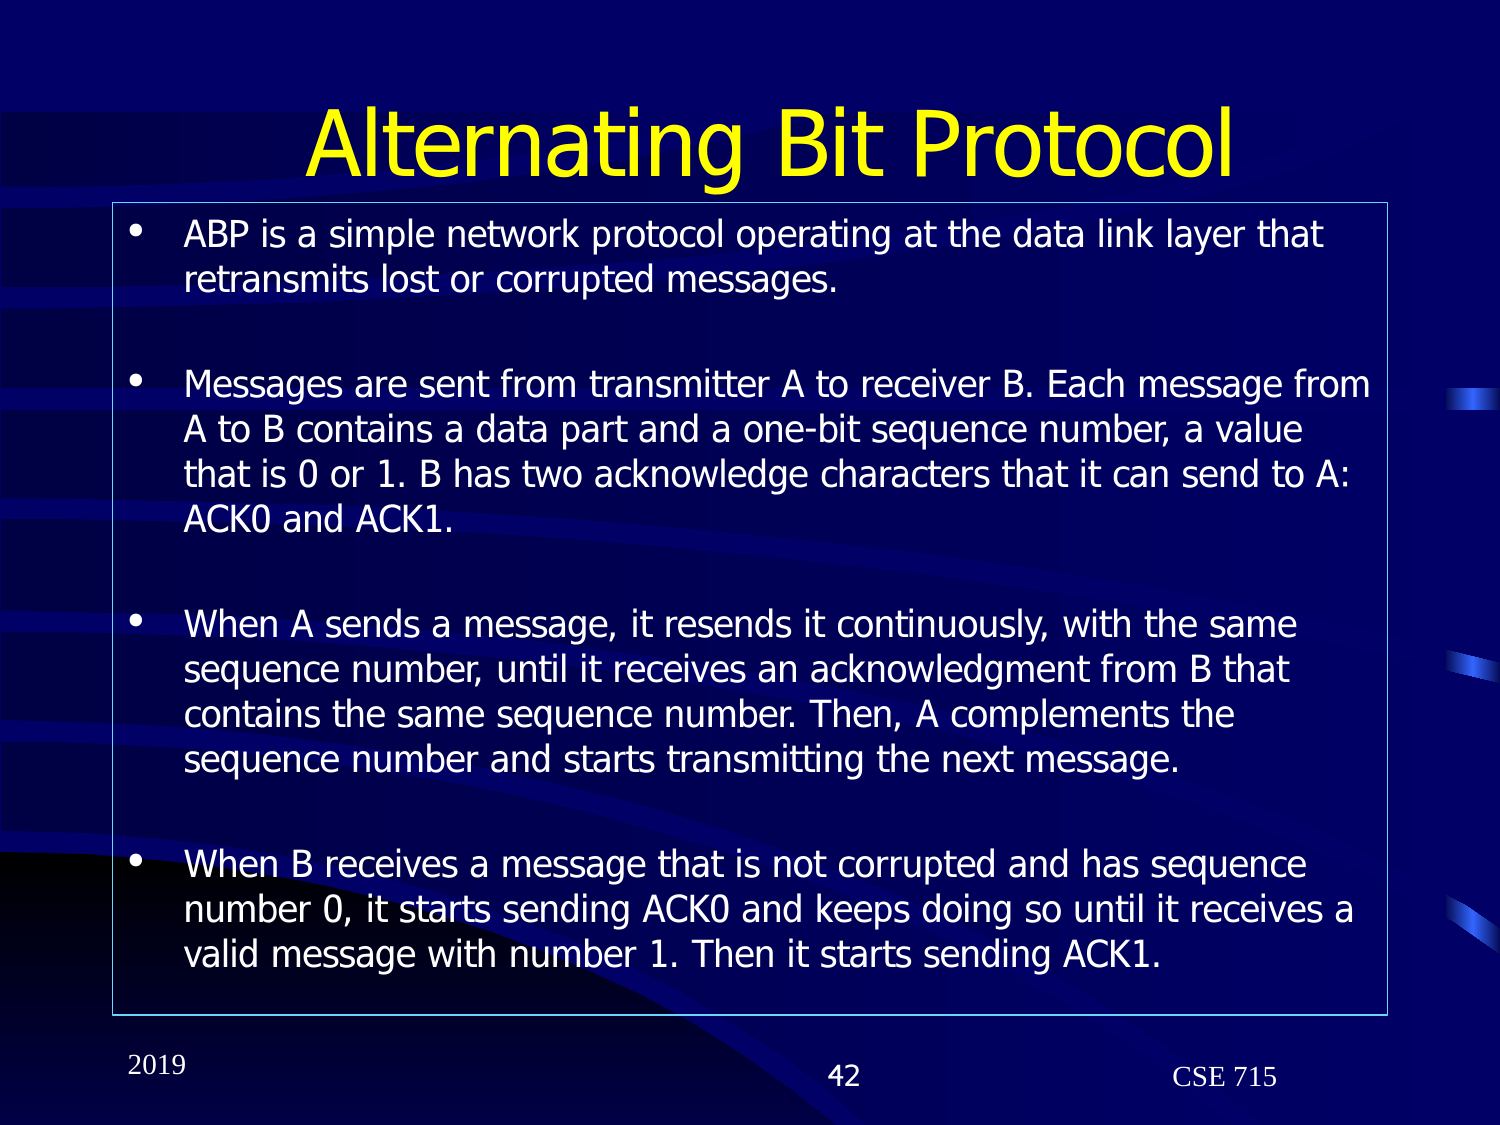

# Alternating Bit Protocol
ABP is a simple network protocol operating at the data link layer that retransmits lost or corrupted messages.

Messages are sent from transmitter A to receiver B. Each message from A to B contains a data part and a one-bit sequence number, a value that is 0 or 1. B has two acknowledge characters that it can send to A: ACK0 and ACK1.

When A sends a message, it resends it continuously, with the same sequence number, until it receives an acknowledgment from B that contains the same sequence number. Then, A complements the sequence number and starts transmitting the next message.

When B receives a message that is not corrupted and has sequence number 0, it starts sending ACK0 and keeps doing so until it receives a valid message with number 1. Then it starts sending ACK1.

2019
42
CSE 715